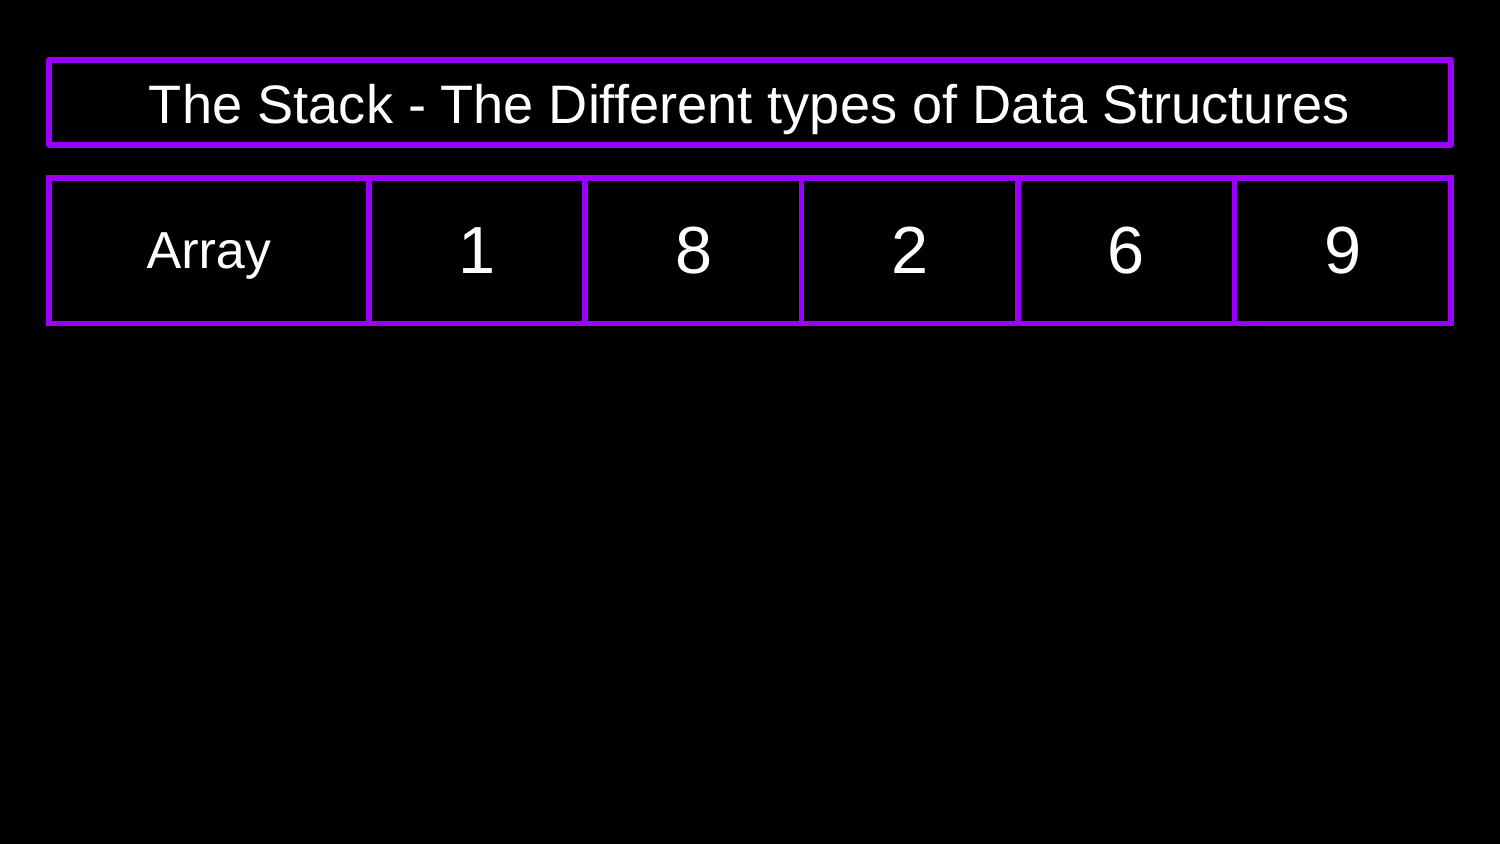

# The Stack - The Different types of Data Structures
| Array | 1 | 8 | 2 | 6 | 9 |
| --- | --- | --- | --- | --- | --- |